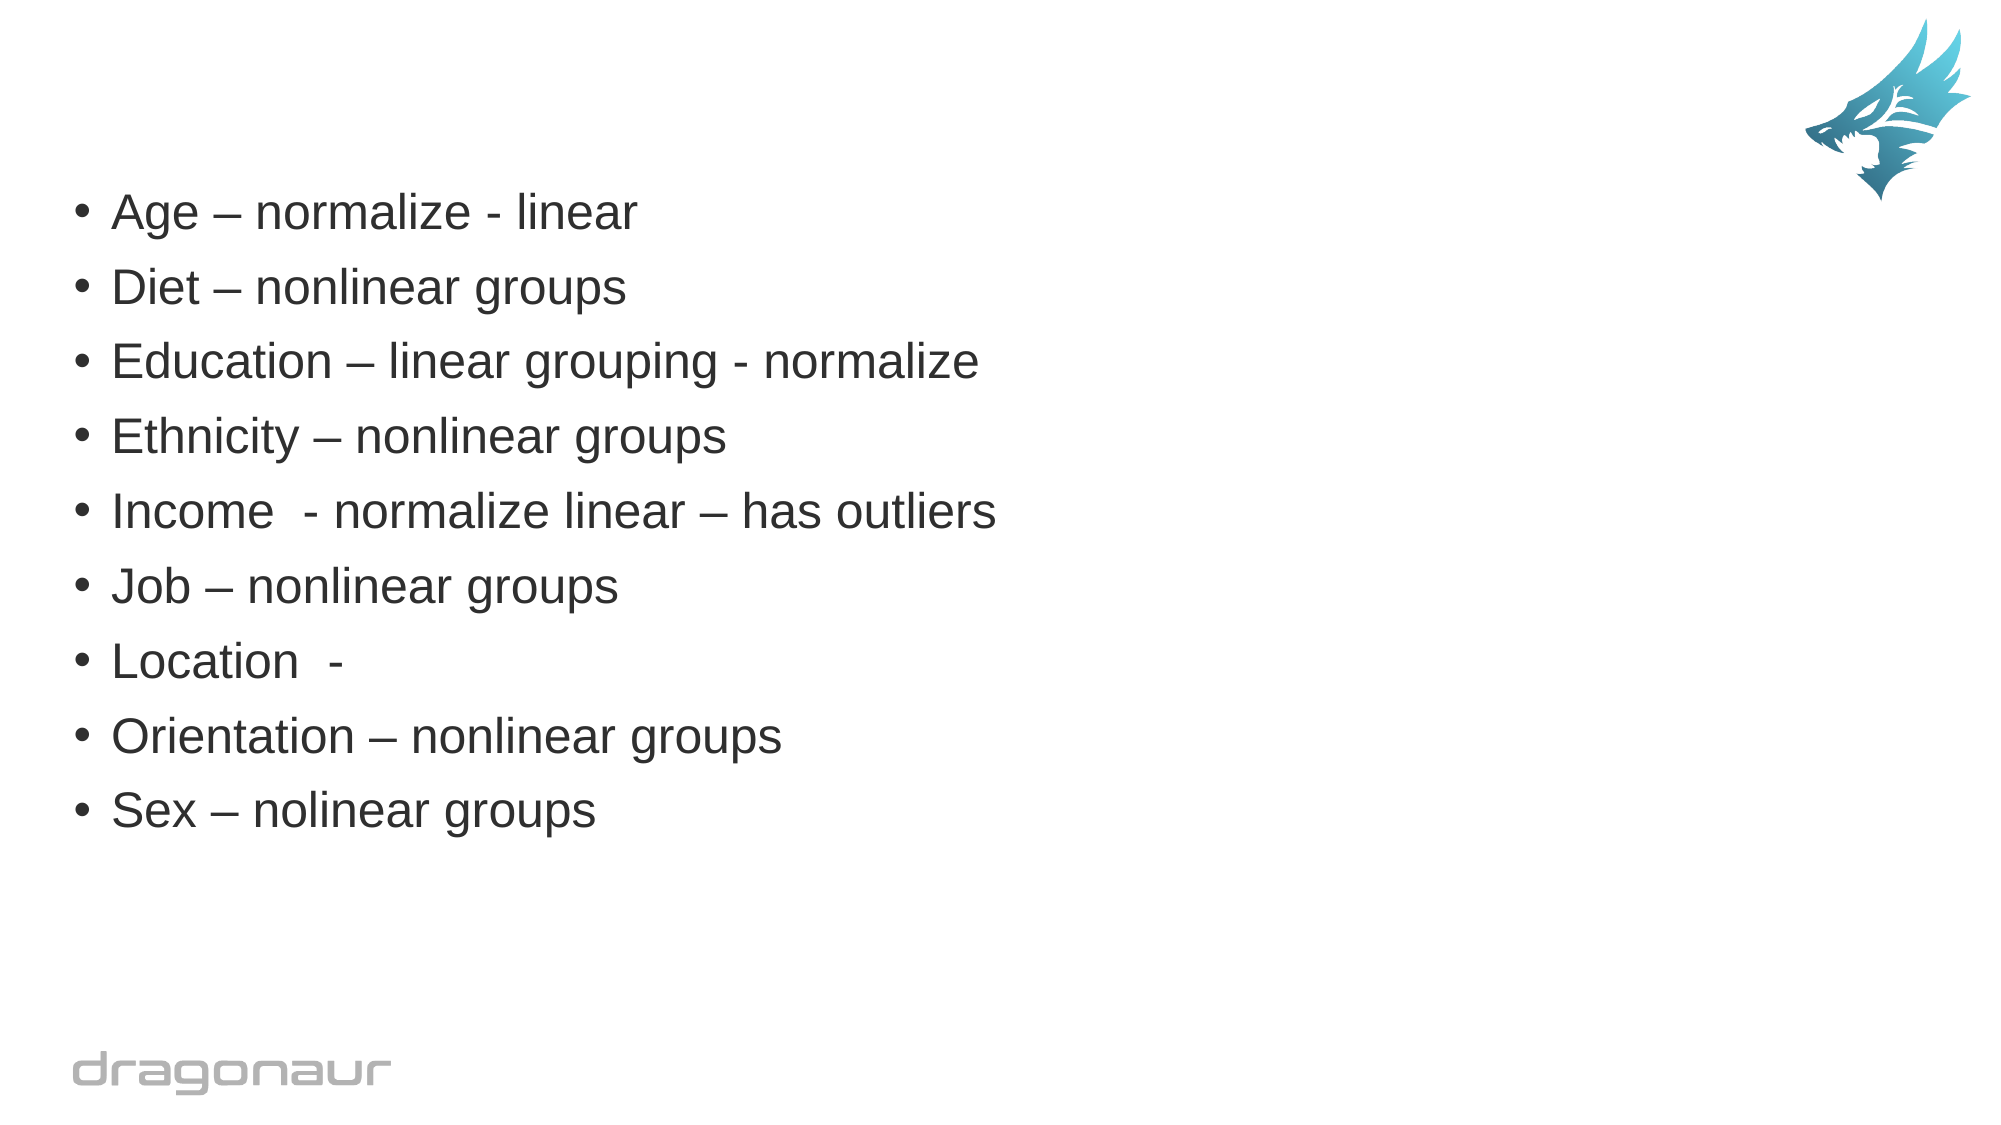

#
Age – normalize - linear
Diet – nonlinear groups
Education – linear grouping - normalize
Ethnicity – nonlinear groups
Income  - normalize linear – has outliers
Job – nonlinear groups
Location  -
Orientation – nonlinear groups
Sex – nolinear groups